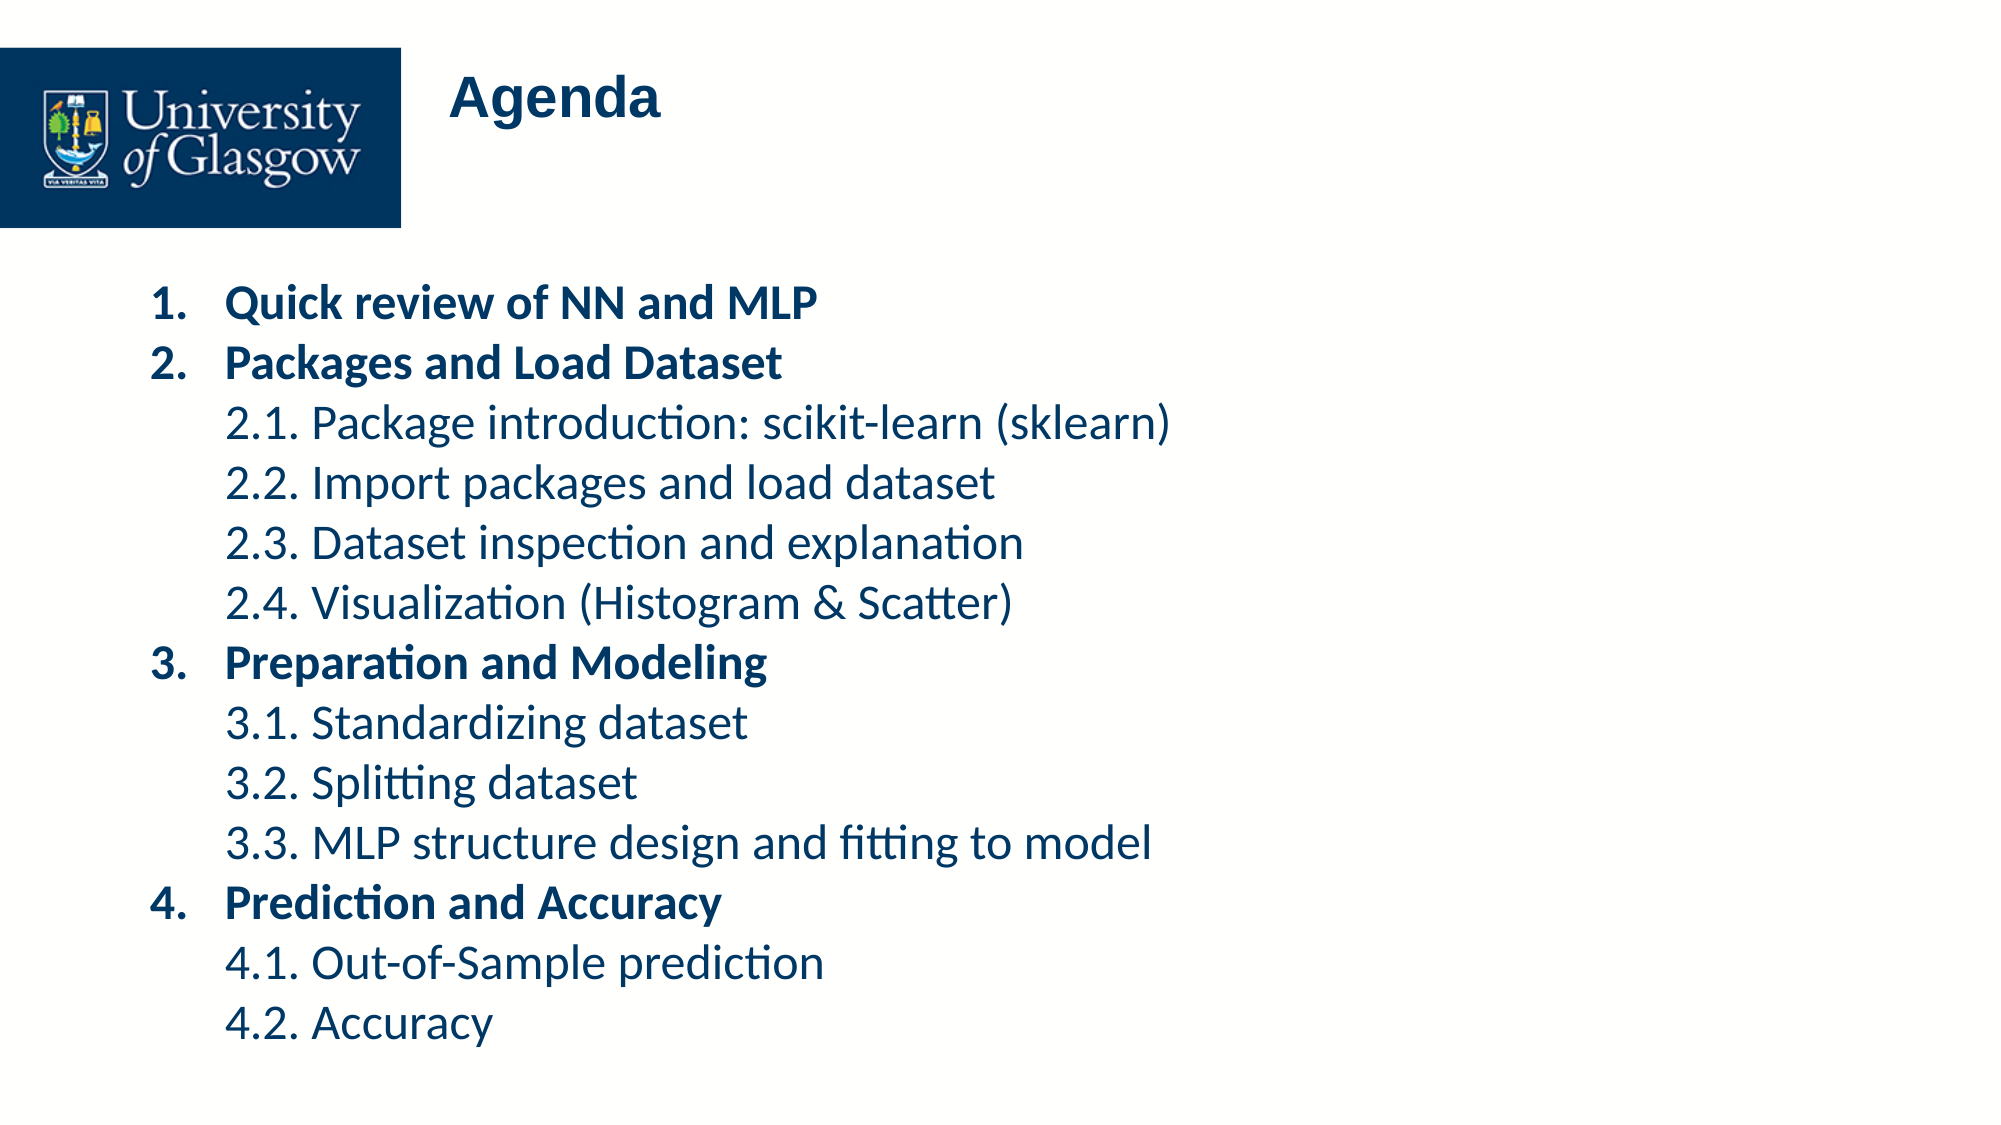

Agenda
Quick review of NN and MLP
Packages and Load Dataset
2.1. Package introduction: scikit-learn (sklearn)
2.2. Import packages and load dataset
2.3. Dataset inspection and explanation
2.4. Visualization (Histogram & Scatter)
Preparation and Modeling
3.1. Standardizing dataset
3.2. Splitting dataset
3.3. MLP structure design and fitting to model
Prediction and Accuracy
4.1. Out-of-Sample prediction
4.2. Accuracy